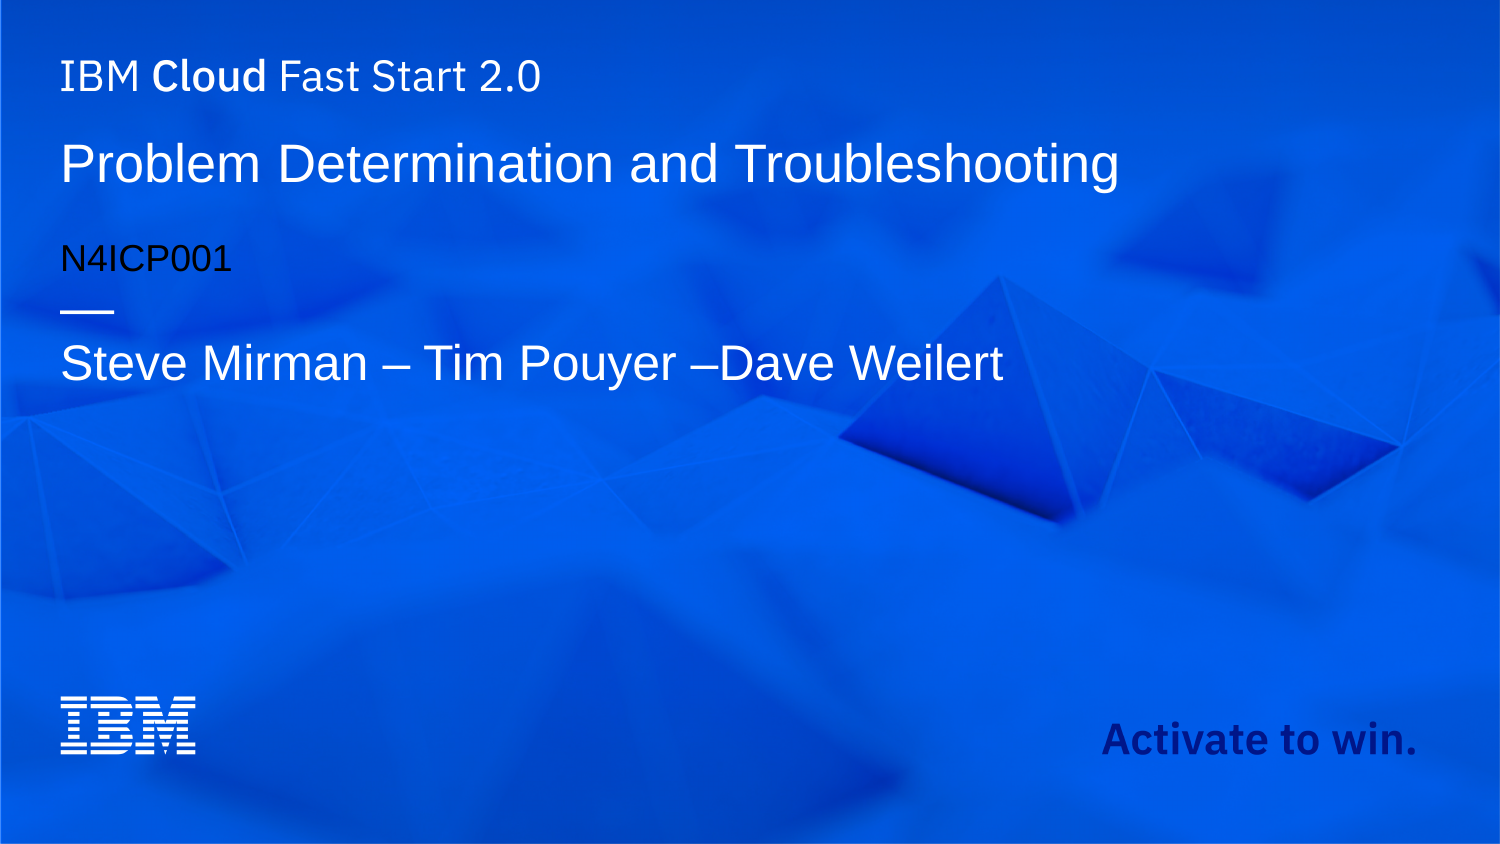

# Problem Determination and Troubleshooting N4ICP001 — Steve Mirman – Tim Pouyer –Dave Weilert